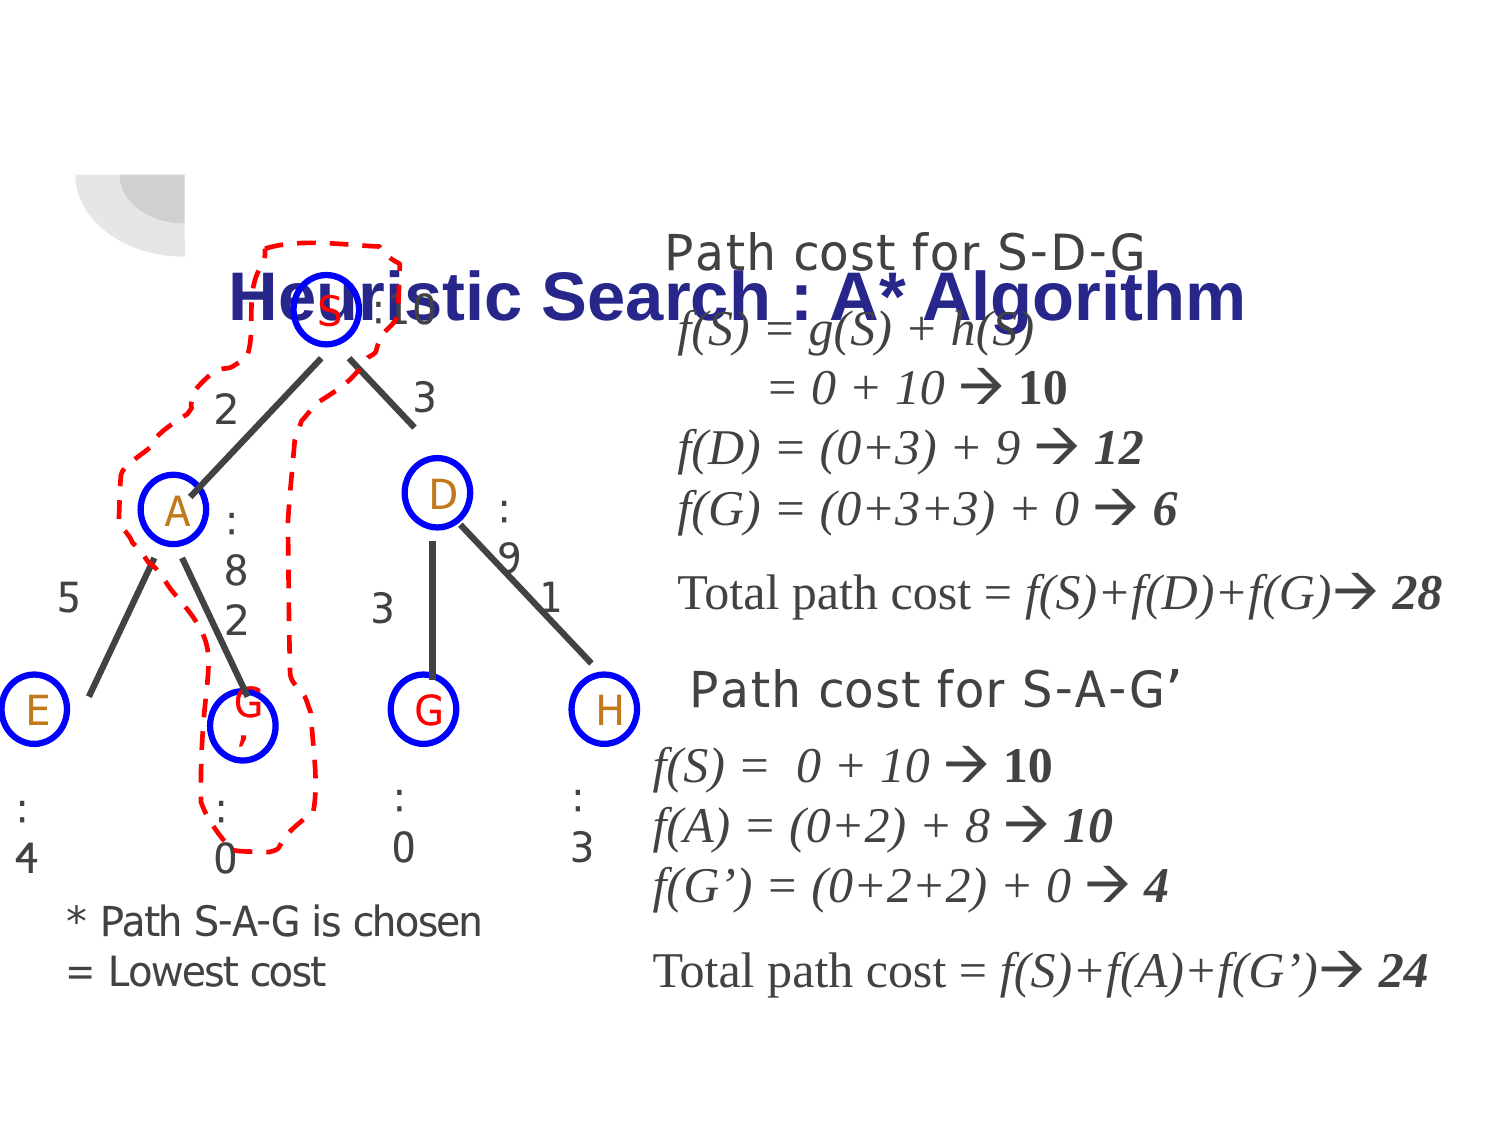

# Heuristic Search : A* Algorithm
Path cost for S-D-G

S
:10
3
2
D
A
:9
:8
5
1
3
2
E
G
H
G’
:0
:3
:4
:0
f(S) = g(S) + h(S)
       = 0 + 10 🡪 10
f(D) = (0+3) + 9 🡪 12
f(G) = (0+3+3) + 0 🡪 6
Total path cost = f(S)+f(D)+f(G)🡪 28
Path cost for S-A-G’
f(S) =  0 + 10 🡪 10
f(A) = (0+2) + 8 🡪 10
f(G’) = (0+2+2) + 0 🡪 4
Total path cost = f(S)+f(A)+f(G’)🡪 24
* Path S-A-G is chosen = Lowest cost